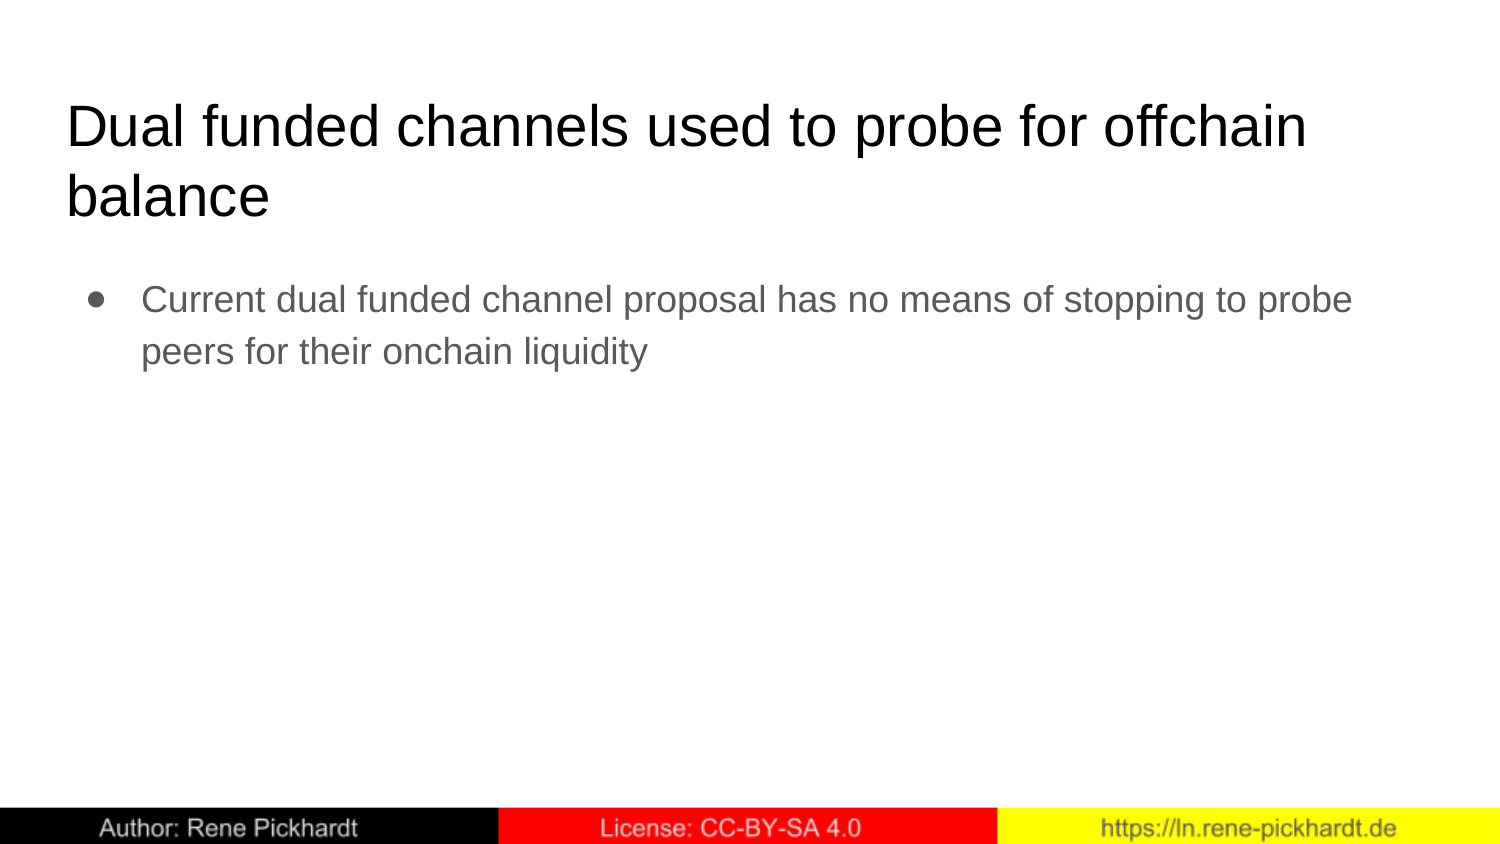

# Dual funded channels used to probe for offchain balance
Current dual funded channel proposal has no means of stopping to probe peers for their onchain liquidity